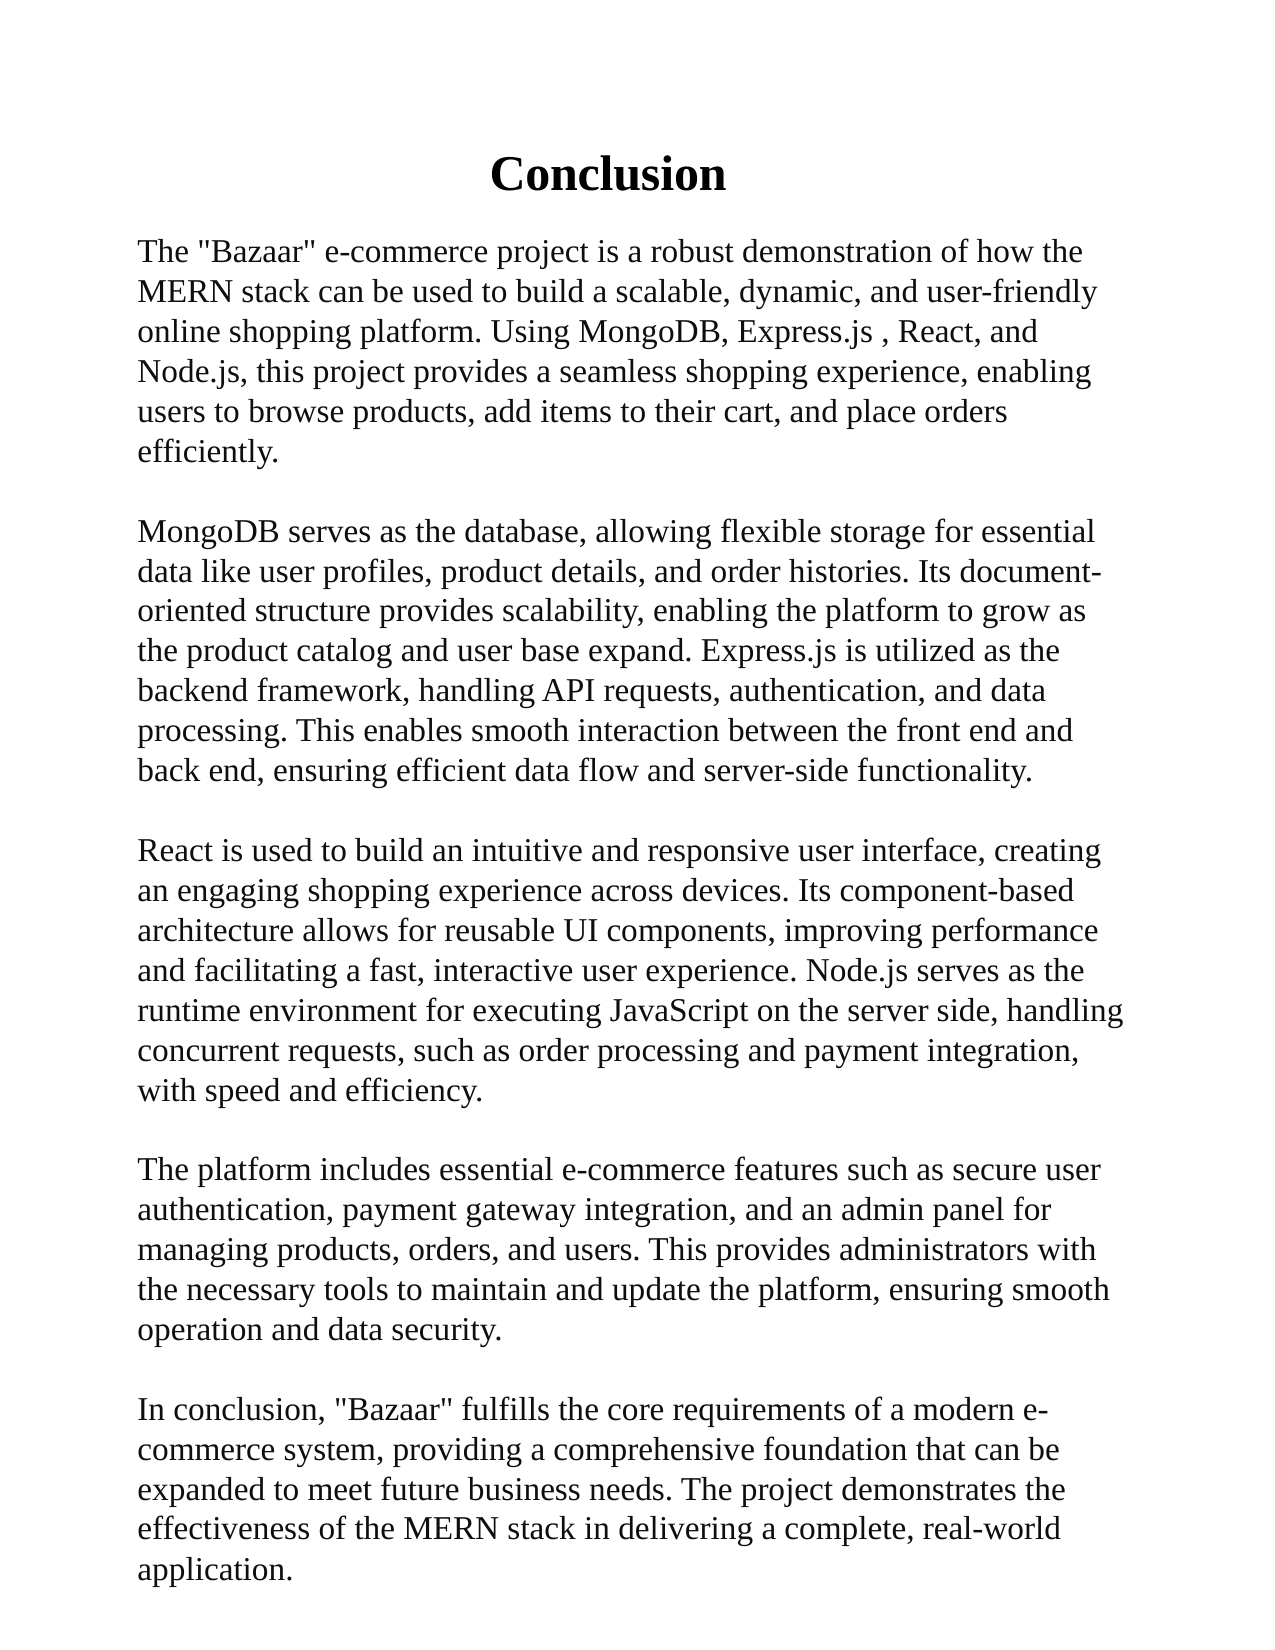

# Conclusion
The "Bazaar" e-commerce project is a robust demonstration of how the MERN stack can be used to build a scalable, dynamic, and user-friendly online shopping platform. Using MongoDB, Express.js , React, and Node.js, this project provides a seamless shopping experience, enabling users to browse products, add items to their cart, and place orders efficiently.

MongoDB serves as the database, allowing flexible storage for essential data like user profiles, product details, and order histories. Its document-oriented structure provides scalability, enabling the platform to grow as the product catalog and user base expand. Express.js is utilized as the backend framework, handling API requests, authentication, and data processing. This enables smooth interaction between the front end and back end, ensuring efficient data flow and server-side functionality.

React is used to build an intuitive and responsive user interface, creating an engaging shopping experience across devices. Its component-based architecture allows for reusable UI components, improving performance and facilitating a fast, interactive user experience. Node.js serves as the runtime environment for executing JavaScript on the server side, handling concurrent requests, such as order processing and payment integration, with speed and efficiency.

The platform includes essential e-commerce features such as secure user authentication, payment gateway integration, and an admin panel for managing products, orders, and users. This provides administrators with the necessary tools to maintain and update the platform, ensuring smooth operation and data security.

In conclusion, "Bazaar" fulfills the core requirements of a modern e-commerce system, providing a comprehensive foundation that can be expanded to meet future business needs. The project demonstrates the effectiveness of the MERN stack in delivering a complete, real-world application.